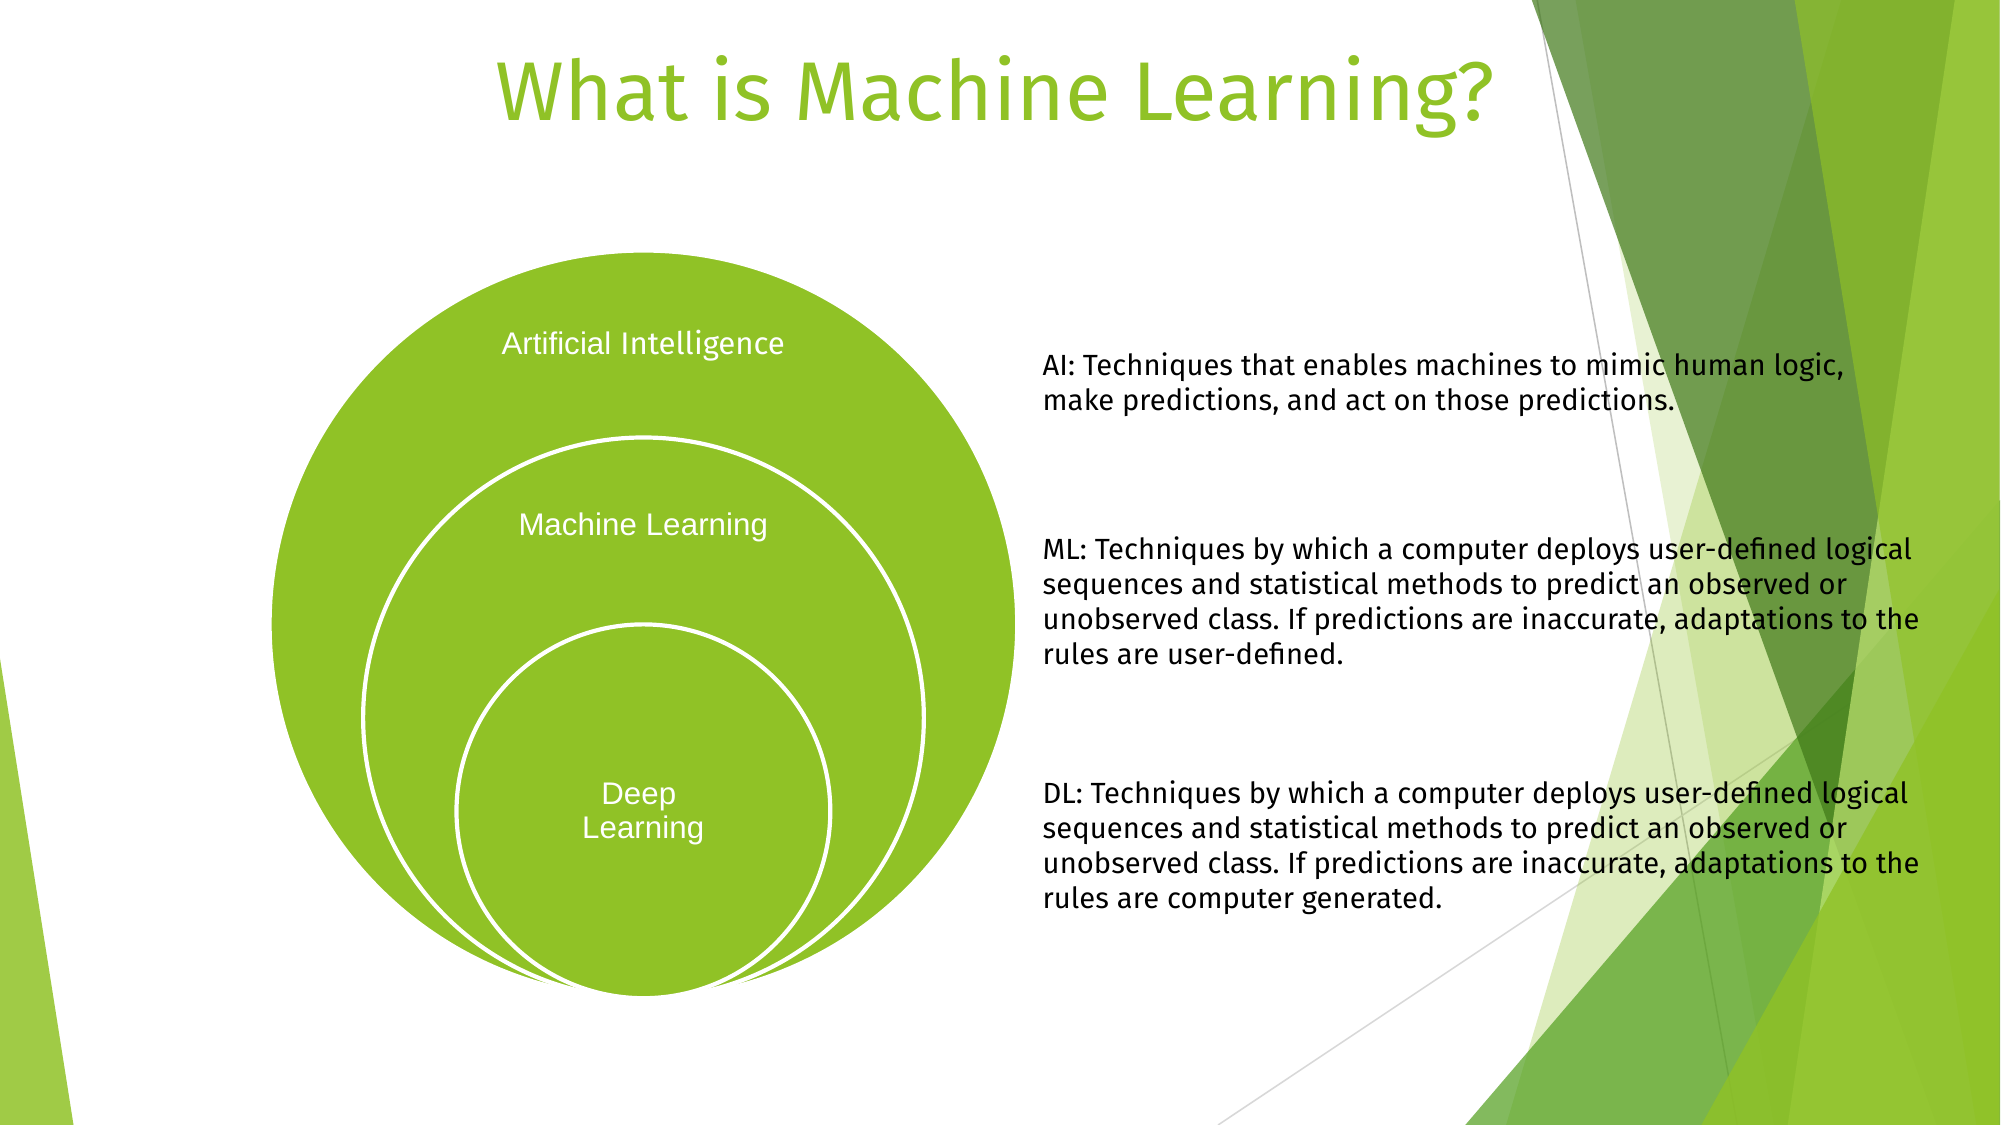

What is Machine Learning?
Artificial Intelligence
Machine Learning
Deep
Learning

AI: Techniques that enables machines to mimic human logic, make predictions, and act on those predictions.
ML: Techniques by which a computer deploys user-defined logical sequences and statistical methods to predict an observed or unobserved class. If predictions are inaccurate, adaptations to the rules are user-defined.
DL: Techniques by which a computer deploys user-defined logical sequences and statistical methods to predict an observed or unobserved class. If predictions are inaccurate, adaptations to the rules are computer generated.